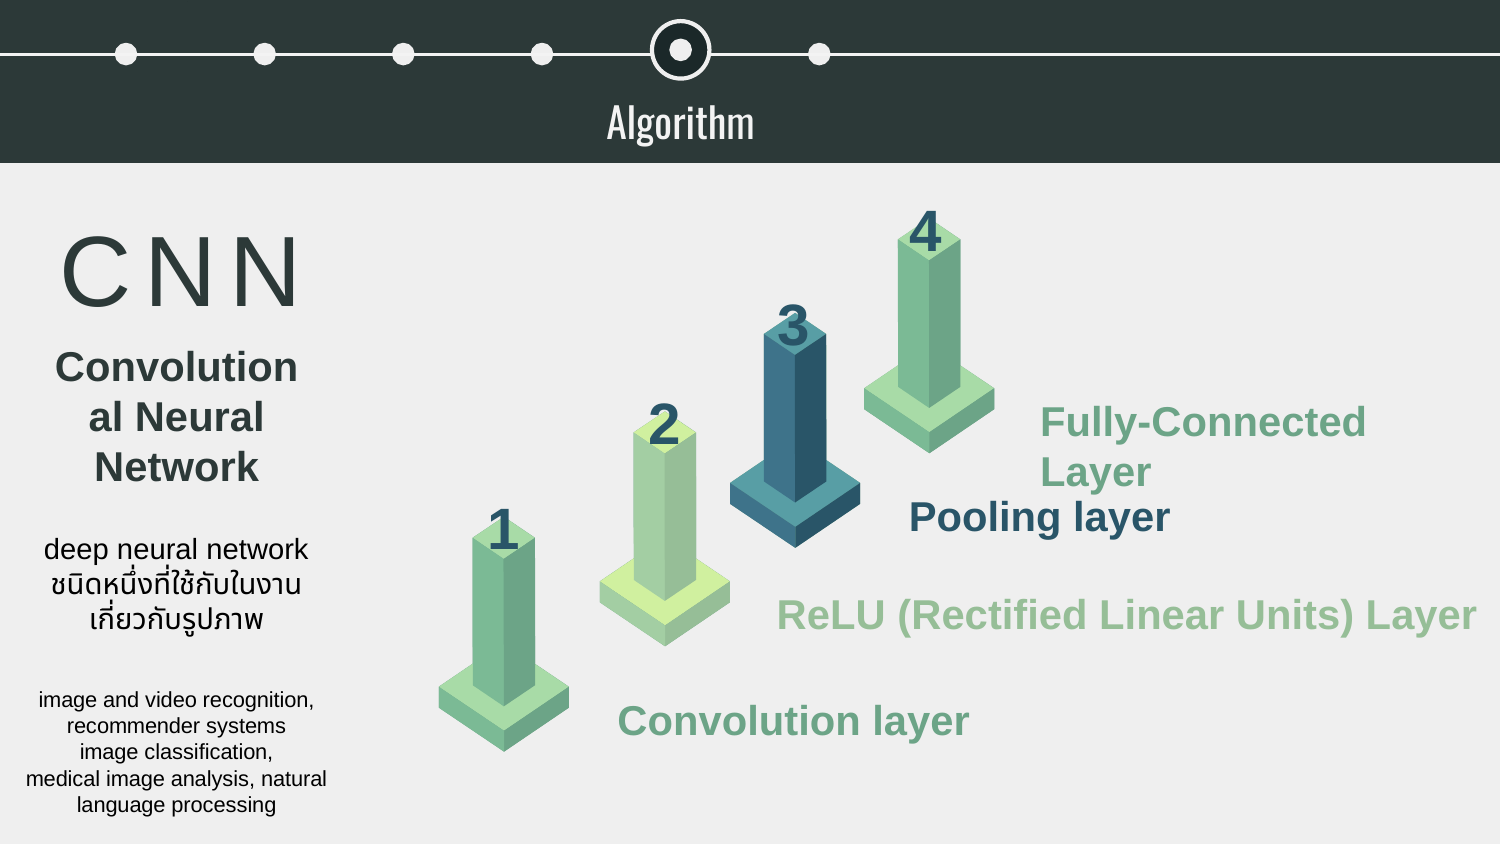

Algorithm

4

CNN
Convolutional Neural
Network
3

2

Fully-Connected Layer
Pooling layer
1

deep neural network
ชนิดหนึ่งที่ใช้กับในงาน
เกี่ยวกับรูปภาพ
ReLU (Rectified Linear Units) Layer
image and video recognition, recommender systems
image classification,
medical image analysis, natural language processing
Convolution layer